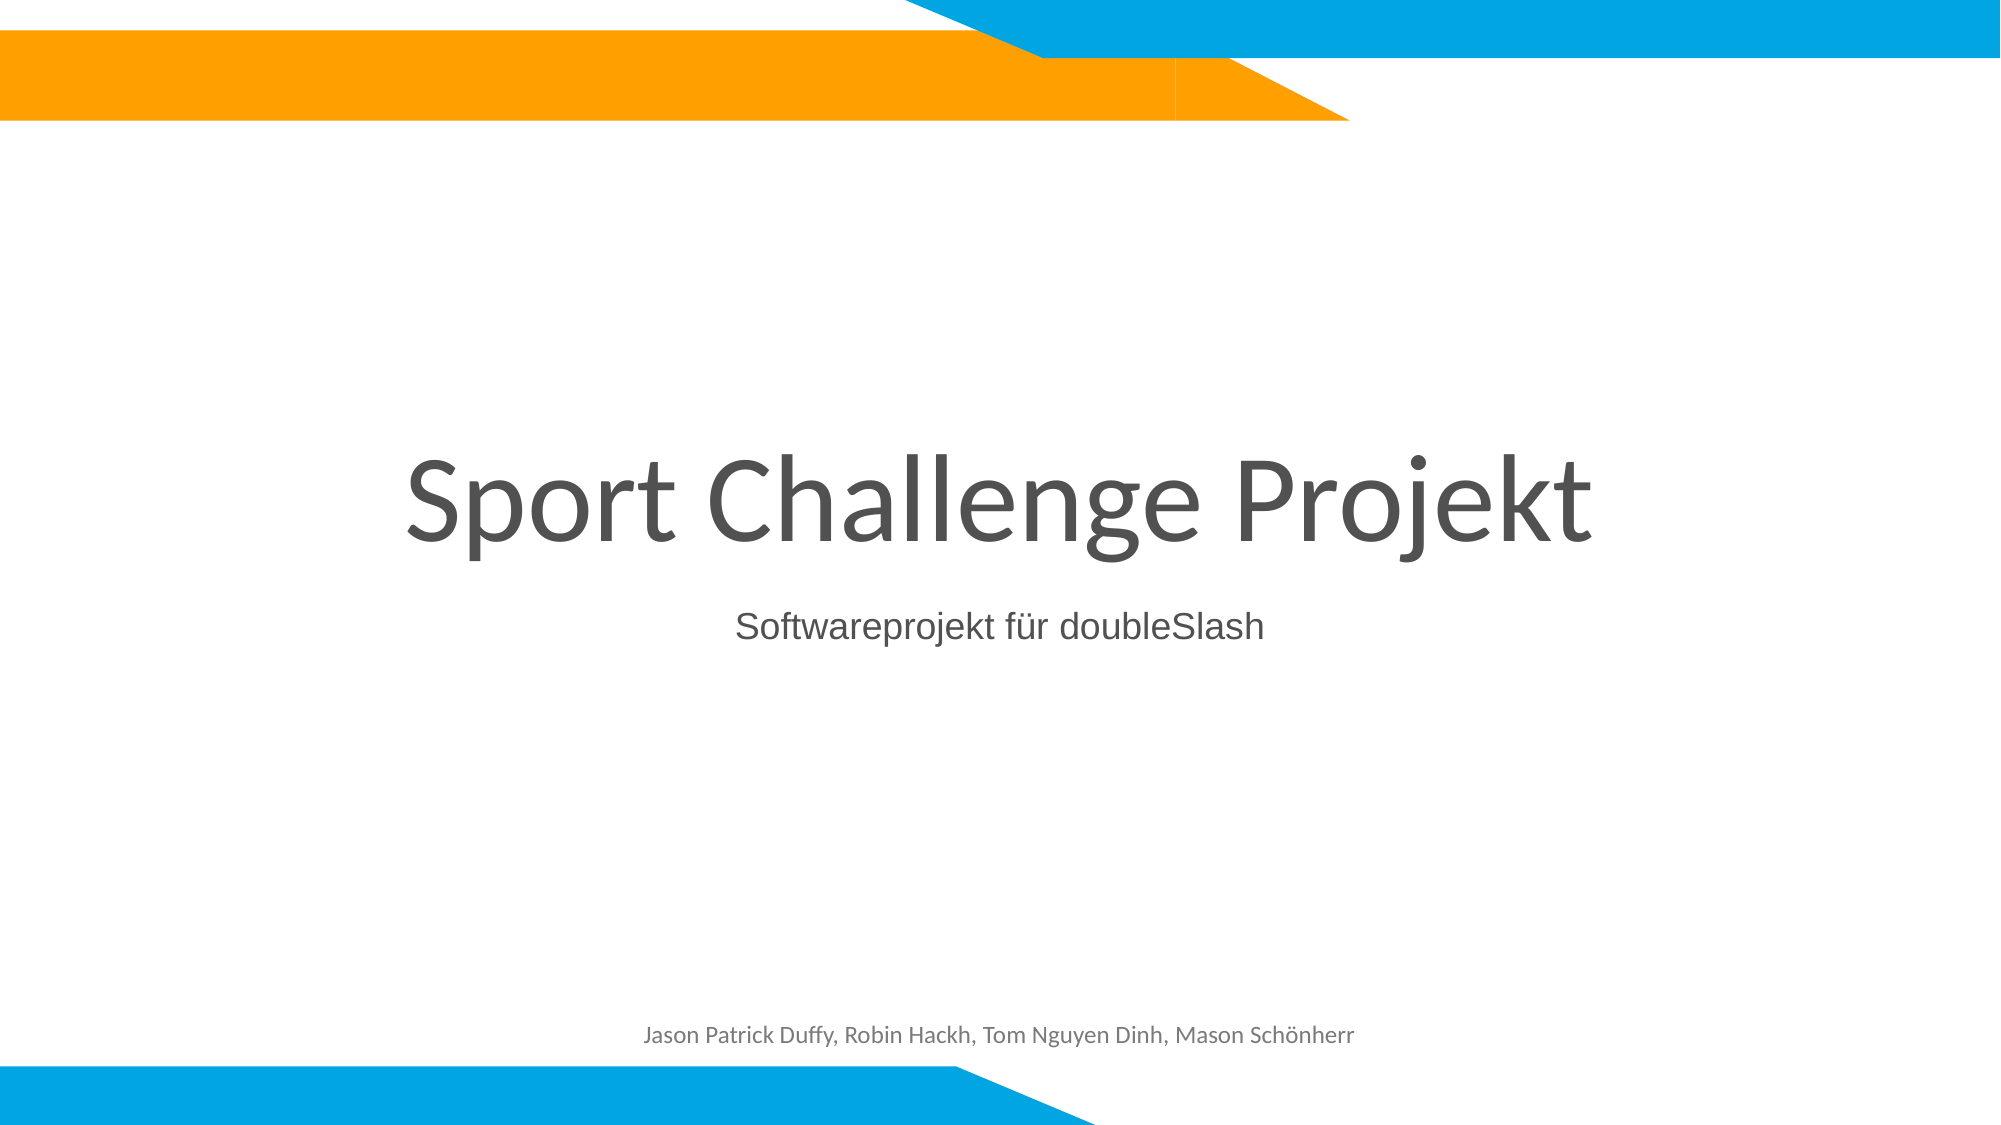

# Sport Challenge Projekt
Softwareprojekt für doubleSlash
Jason Patrick Duffy, Robin Hackh, Tom Nguyen Dinh, Mason Schönherr